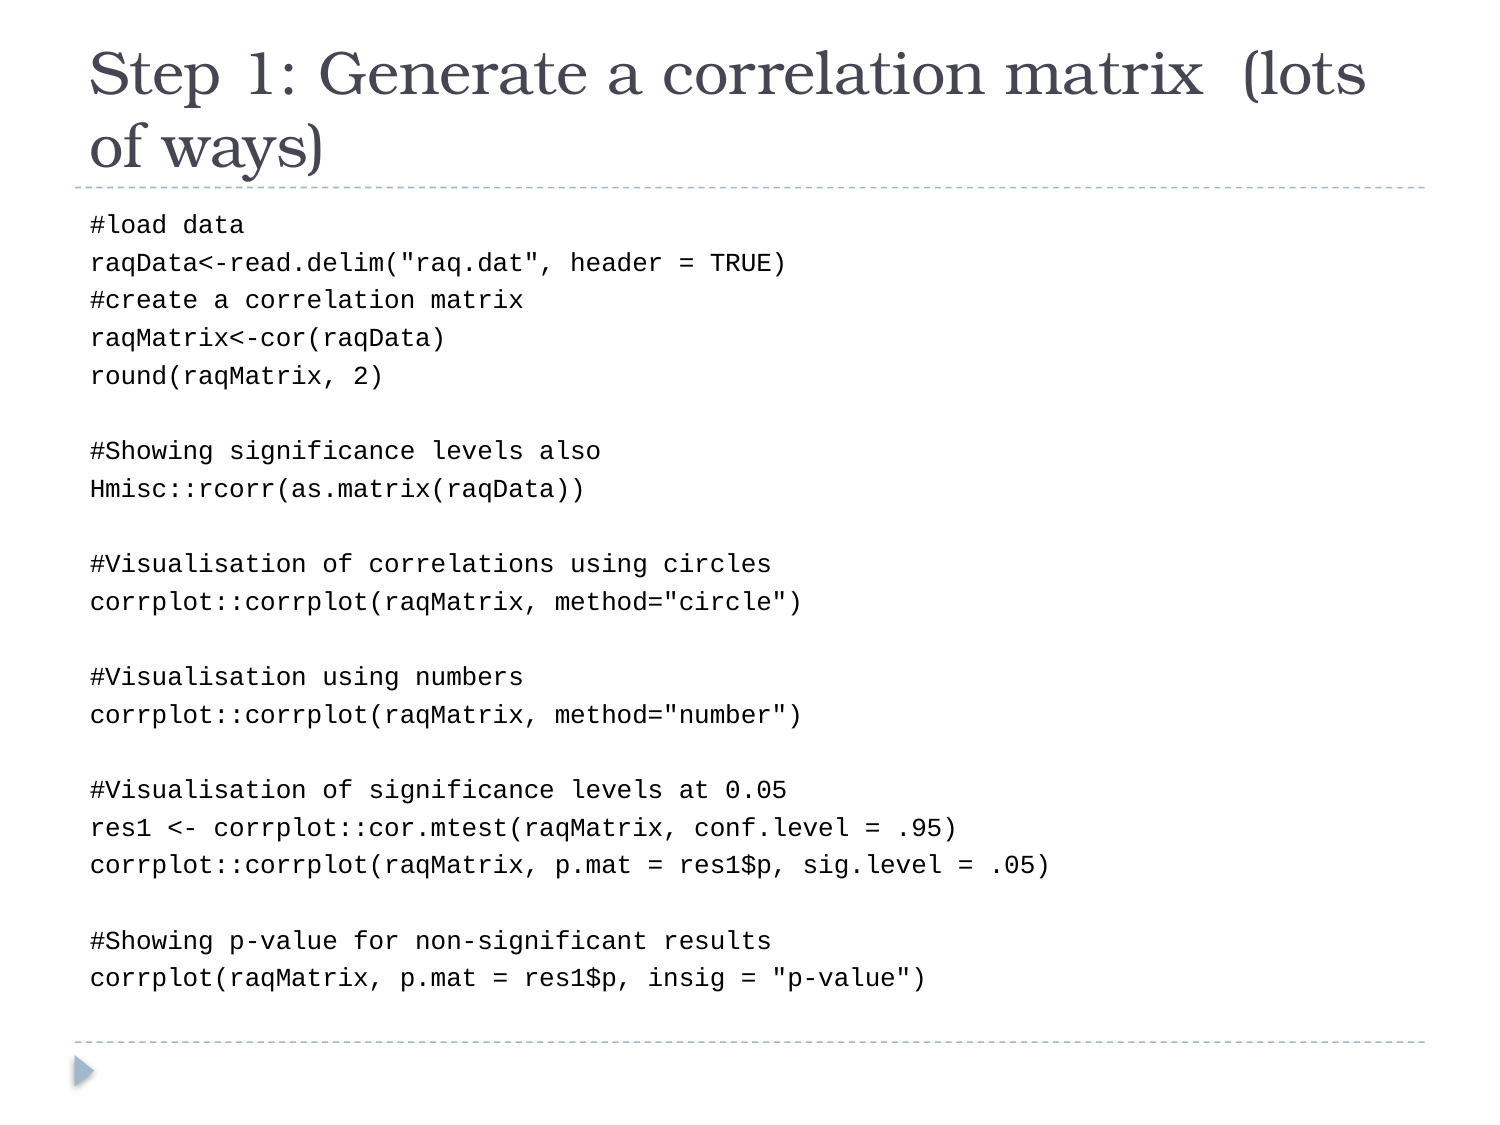

# Step 1: Generate a correlation matrix  (lots of ways)
#load data
raqData<-read.delim("raq.dat", header = TRUE)
#create a correlation matrix
raqMatrix<-cor(raqData)
round(raqMatrix, 2)

#Showing significance levels also
Hmisc::rcorr(as.matrix(raqData))

#Visualisation of correlations using circles
corrplot::corrplot(raqMatrix, method="circle")

#Visualisation using numbers
corrplot::corrplot(raqMatrix, method="number")

#Visualisation of significance levels at 0.05
res1 <- corrplot::cor.mtest(raqMatrix, conf.level = .95)
corrplot::corrplot(raqMatrix, p.mat = res1$p, sig.level = .05)

#Showing p-value for non-significant results
corrplot(raqMatrix, p.mat = res1$p, insig = "p-value")